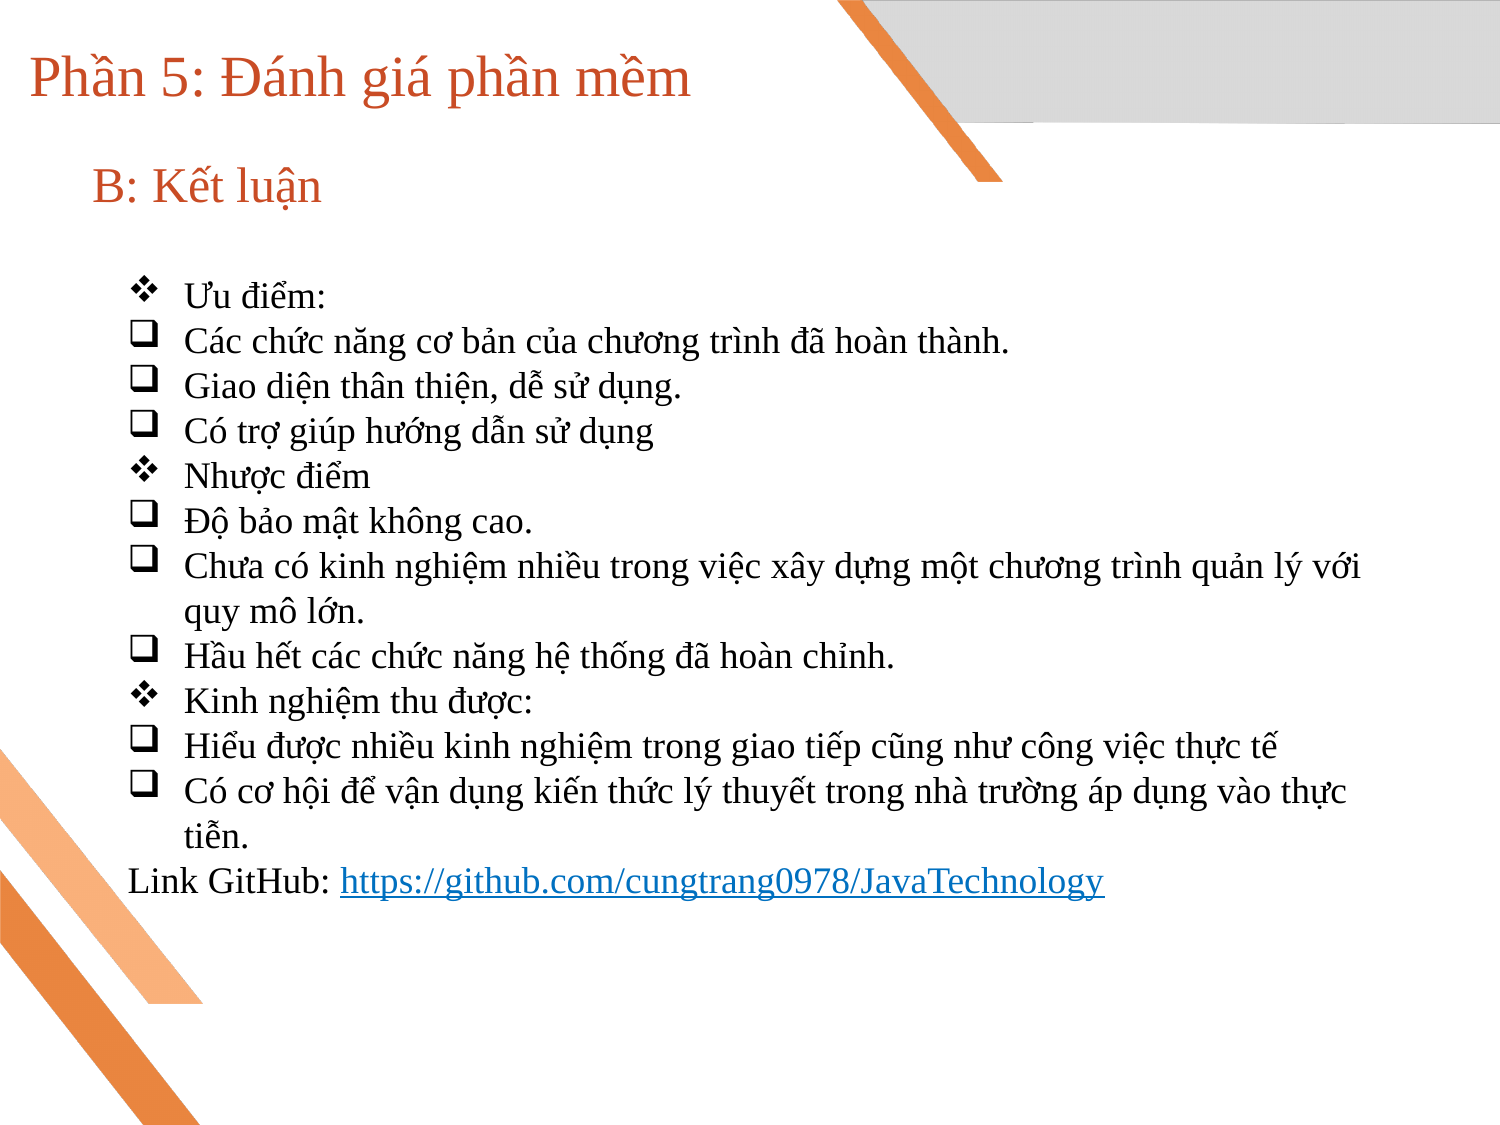

# Phần 5: Đánh giá phần mềm
B: Kết luận
Ưu điểm:
Các chức năng cơ bản của chương trình đã hoàn thành.
Giao diện thân thiện, dễ sử dụng.
Có trợ giúp hướng dẫn sử dụng
Nhược điểm
Độ bảo mật không cao.
Chưa có kinh nghiệm nhiều trong việc xây dựng một chương trình quản lý với quy mô lớn.
Hầu hết các chức năng hệ thống đã hoàn chỉnh.
Kinh nghiệm thu được:
Hiểu được nhiều kinh nghiệm trong giao tiếp cũng như công việc thực tế
Có cơ hội để vận dụng kiến thức lý thuyết trong nhà trường áp dụng vào thực tiễn.
Link GitHub: https://github.com/cungtrang0978/JavaTechnology